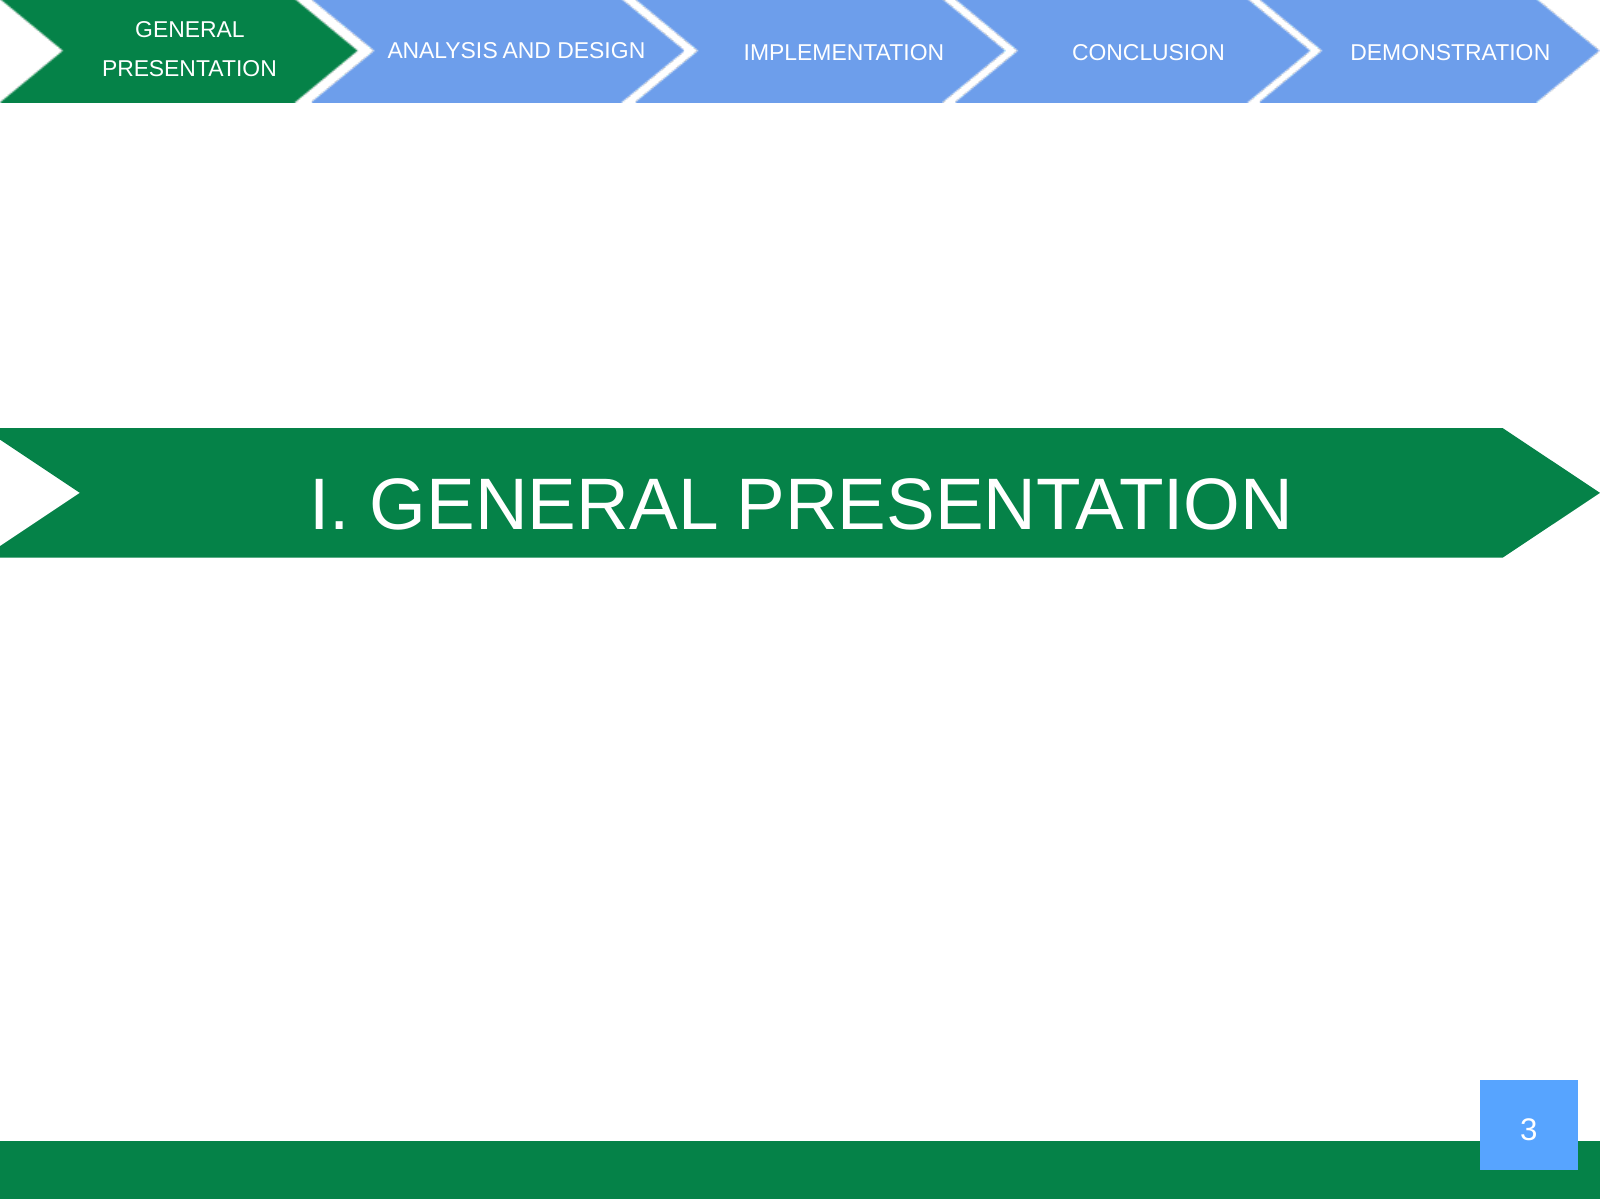

GENERAL PRESENTATION
 ANALYSIS AND DESIGN
IMPLEMENTATION
CONCLUSION
DEMONSTRATION

 I. GENERAL PRESENTATION

3